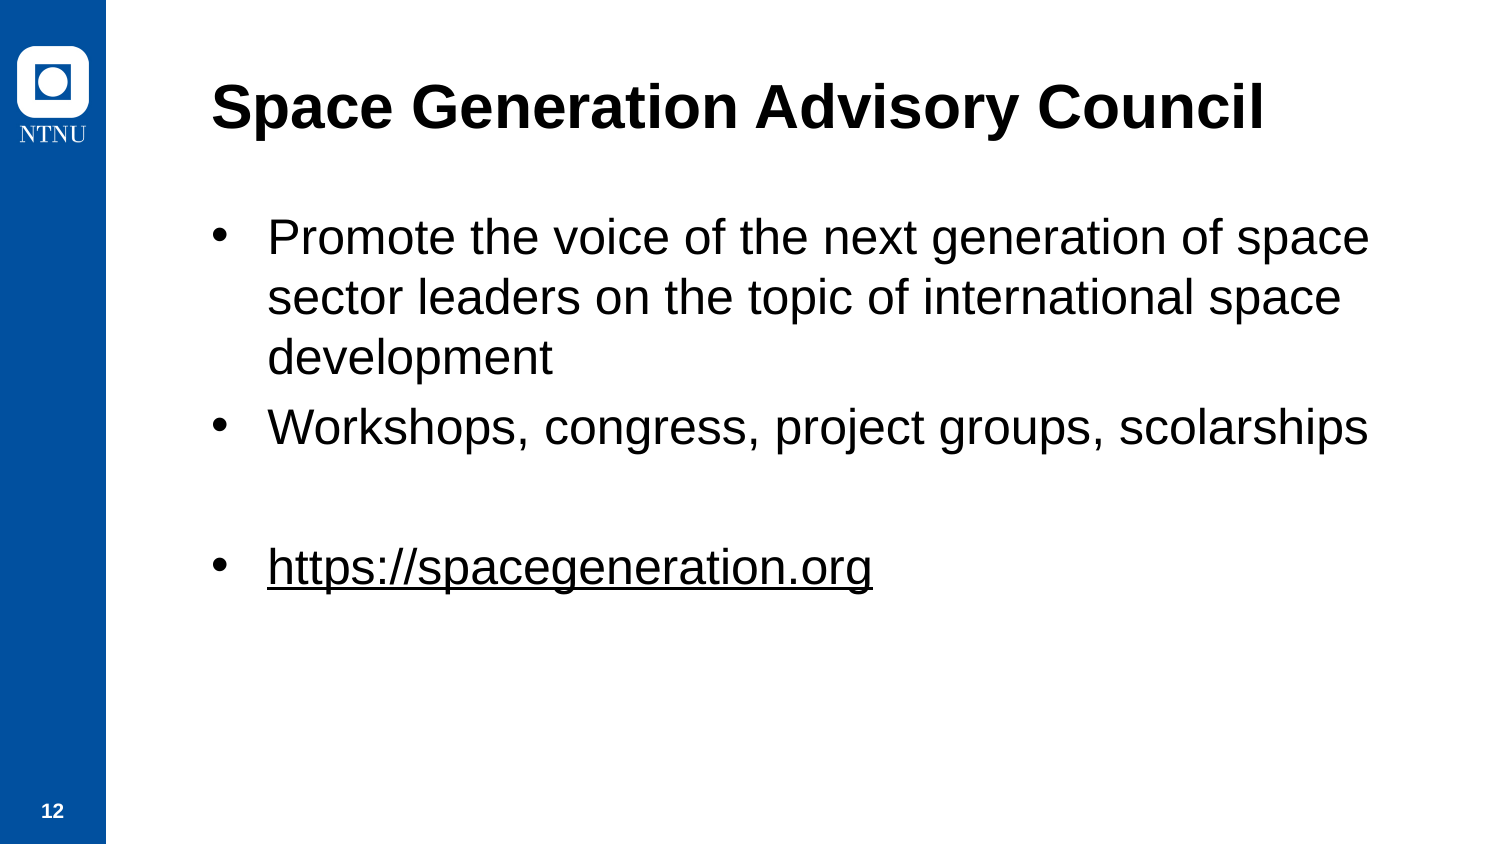

# Space Generation Advisory Council
Promote the voice of the next generation of space sector leaders on the topic of international space development
Workshops, congress, project groups, scolarships

https://spacegeneration.org